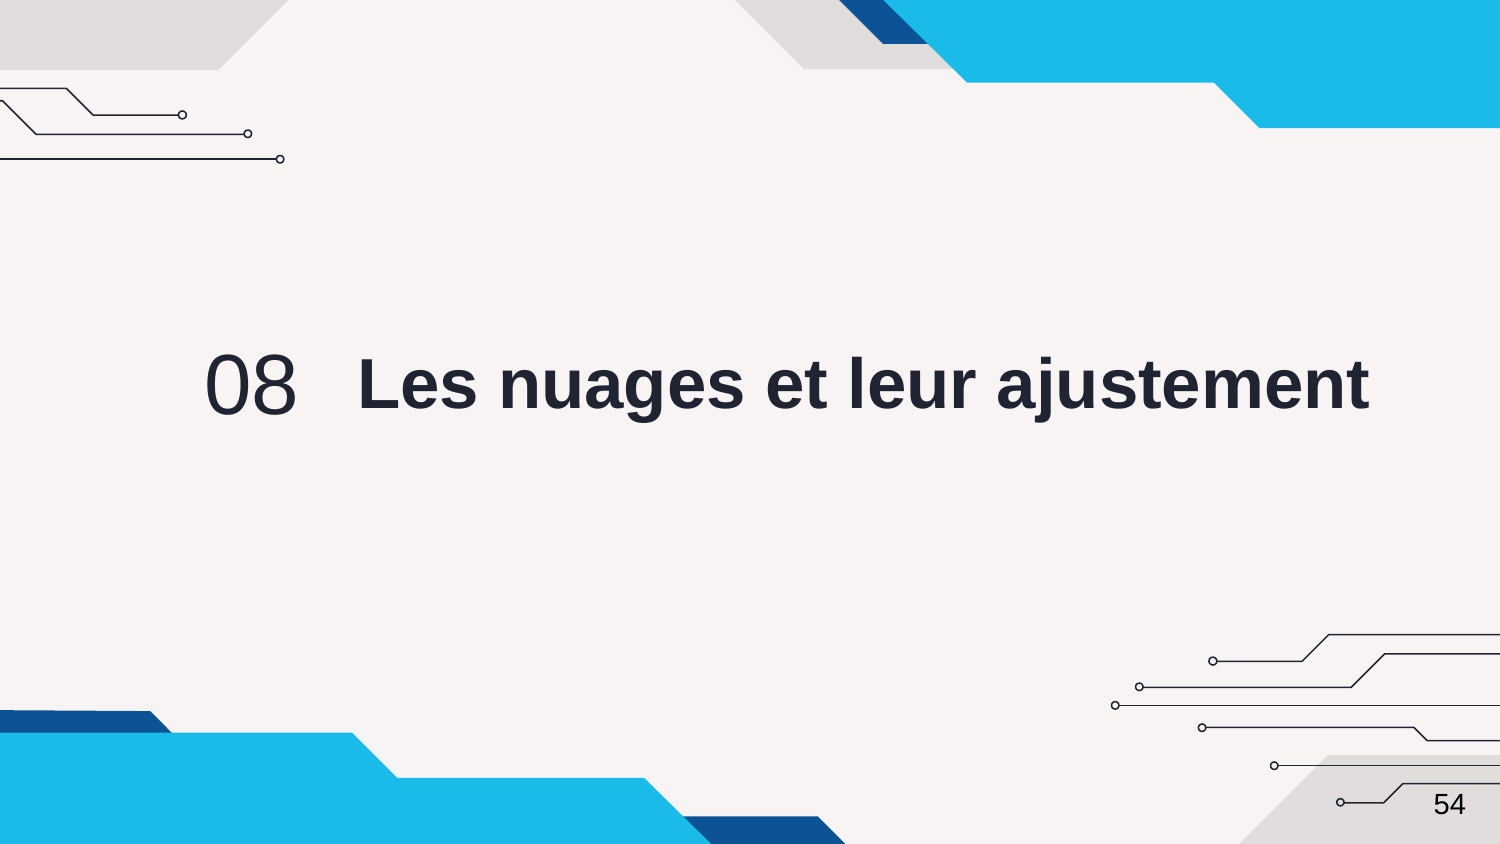

08
# Les nuages et leur ajustement

54